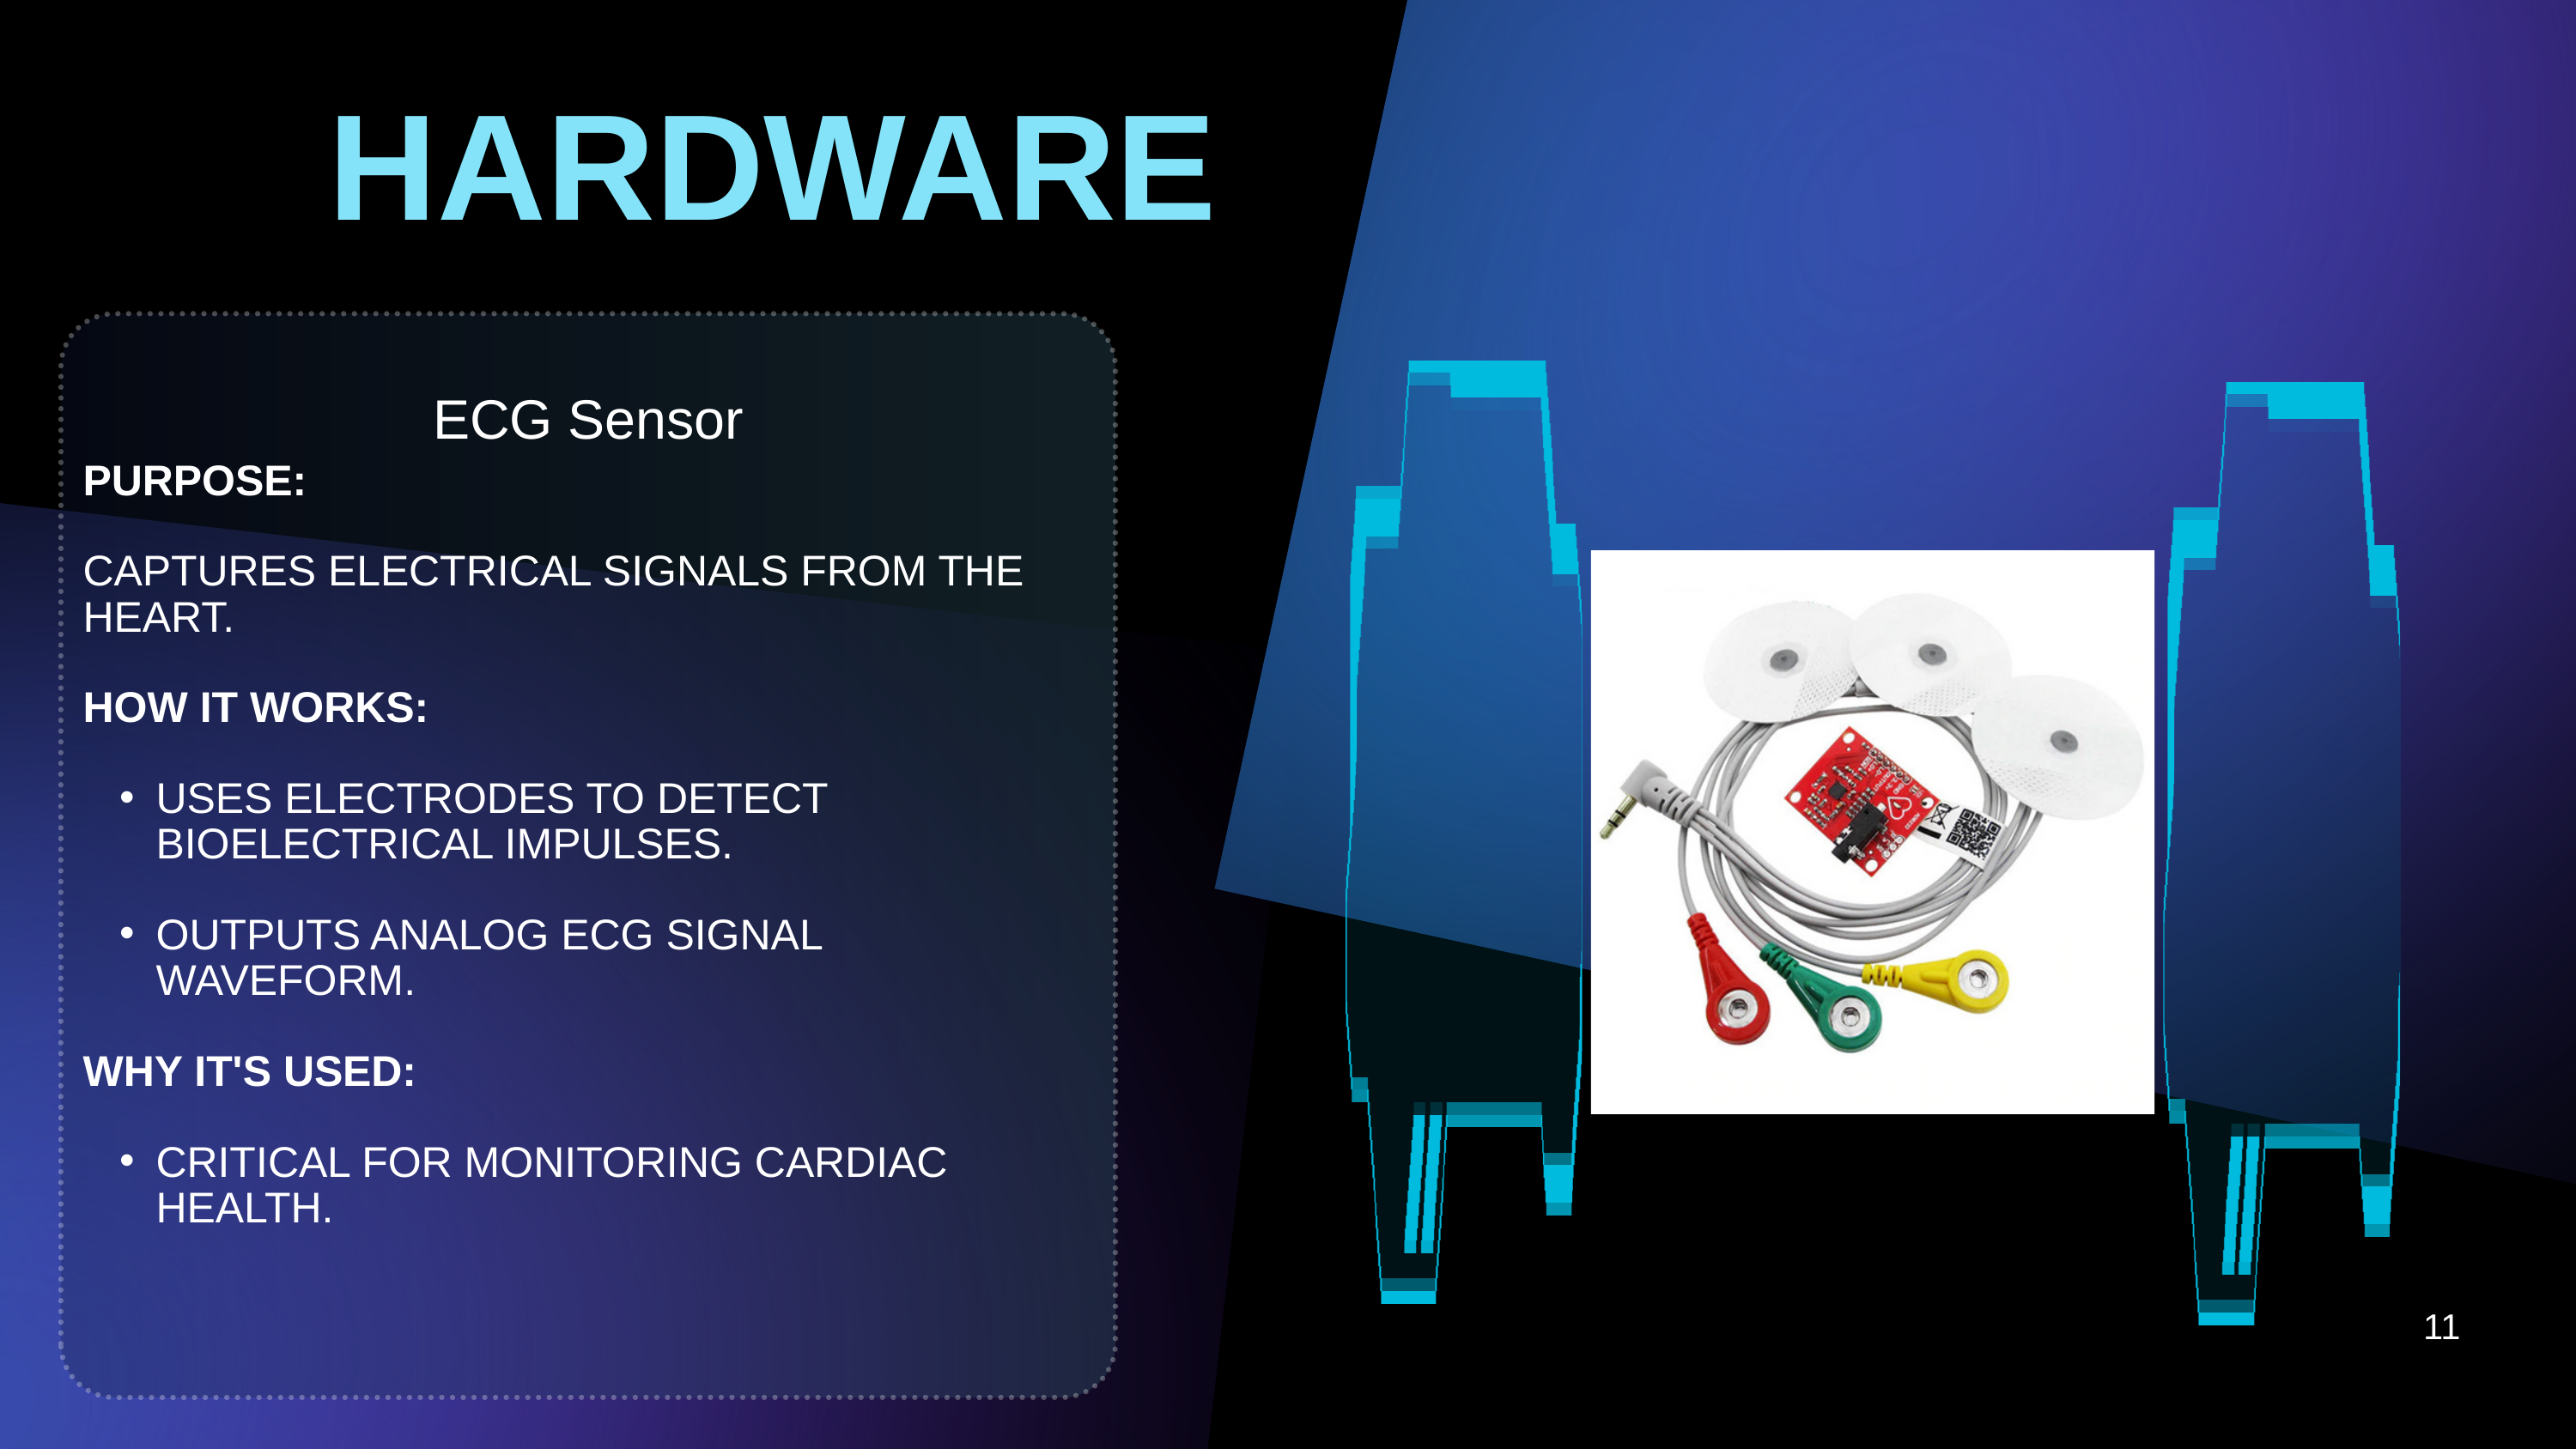

HARDWARE

ECG Sensor

PURPOSE:

CAPTURES ELECTRICAL SIGNALS FROM THE HEART.

HOW IT WORKS:

USES ELECTRODES TO DETECT BIOELECTRICAL IMPULSES.

OUTPUTS ANALOG ECG SIGNAL WAVEFORM.

WHY IT'S USED:

CRITICAL FOR MONITORING CARDIAC HEALTH.

11